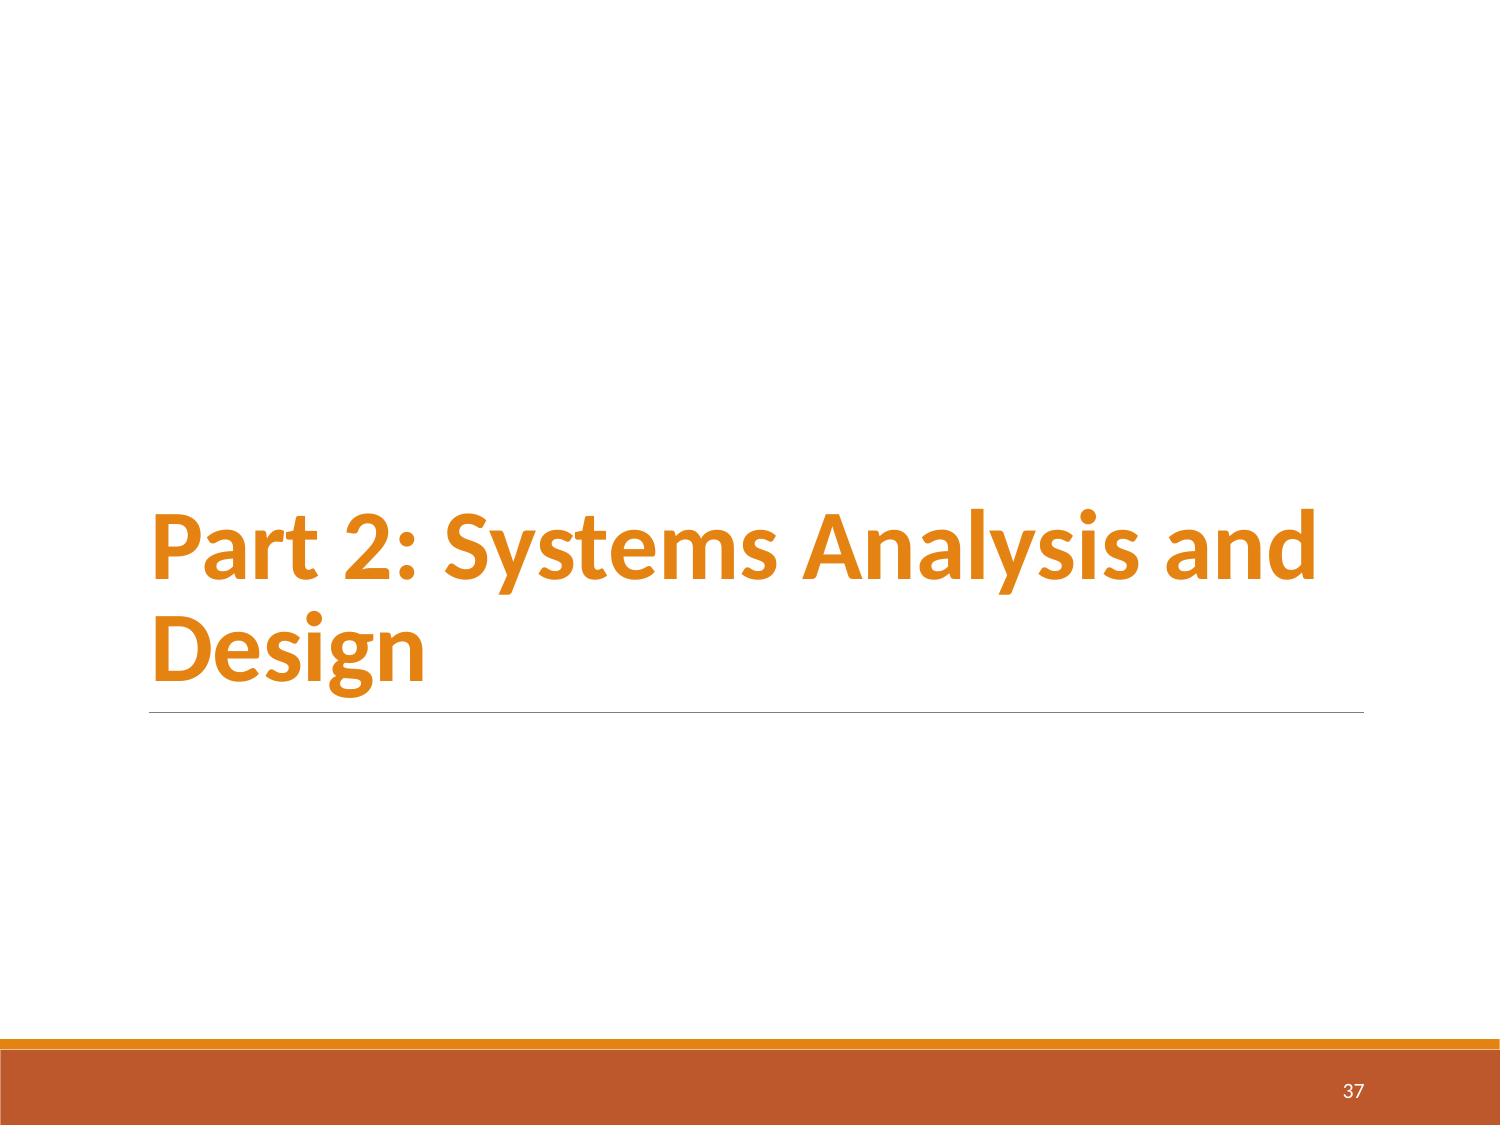

# Part 2: Systems Analysis and Design

37